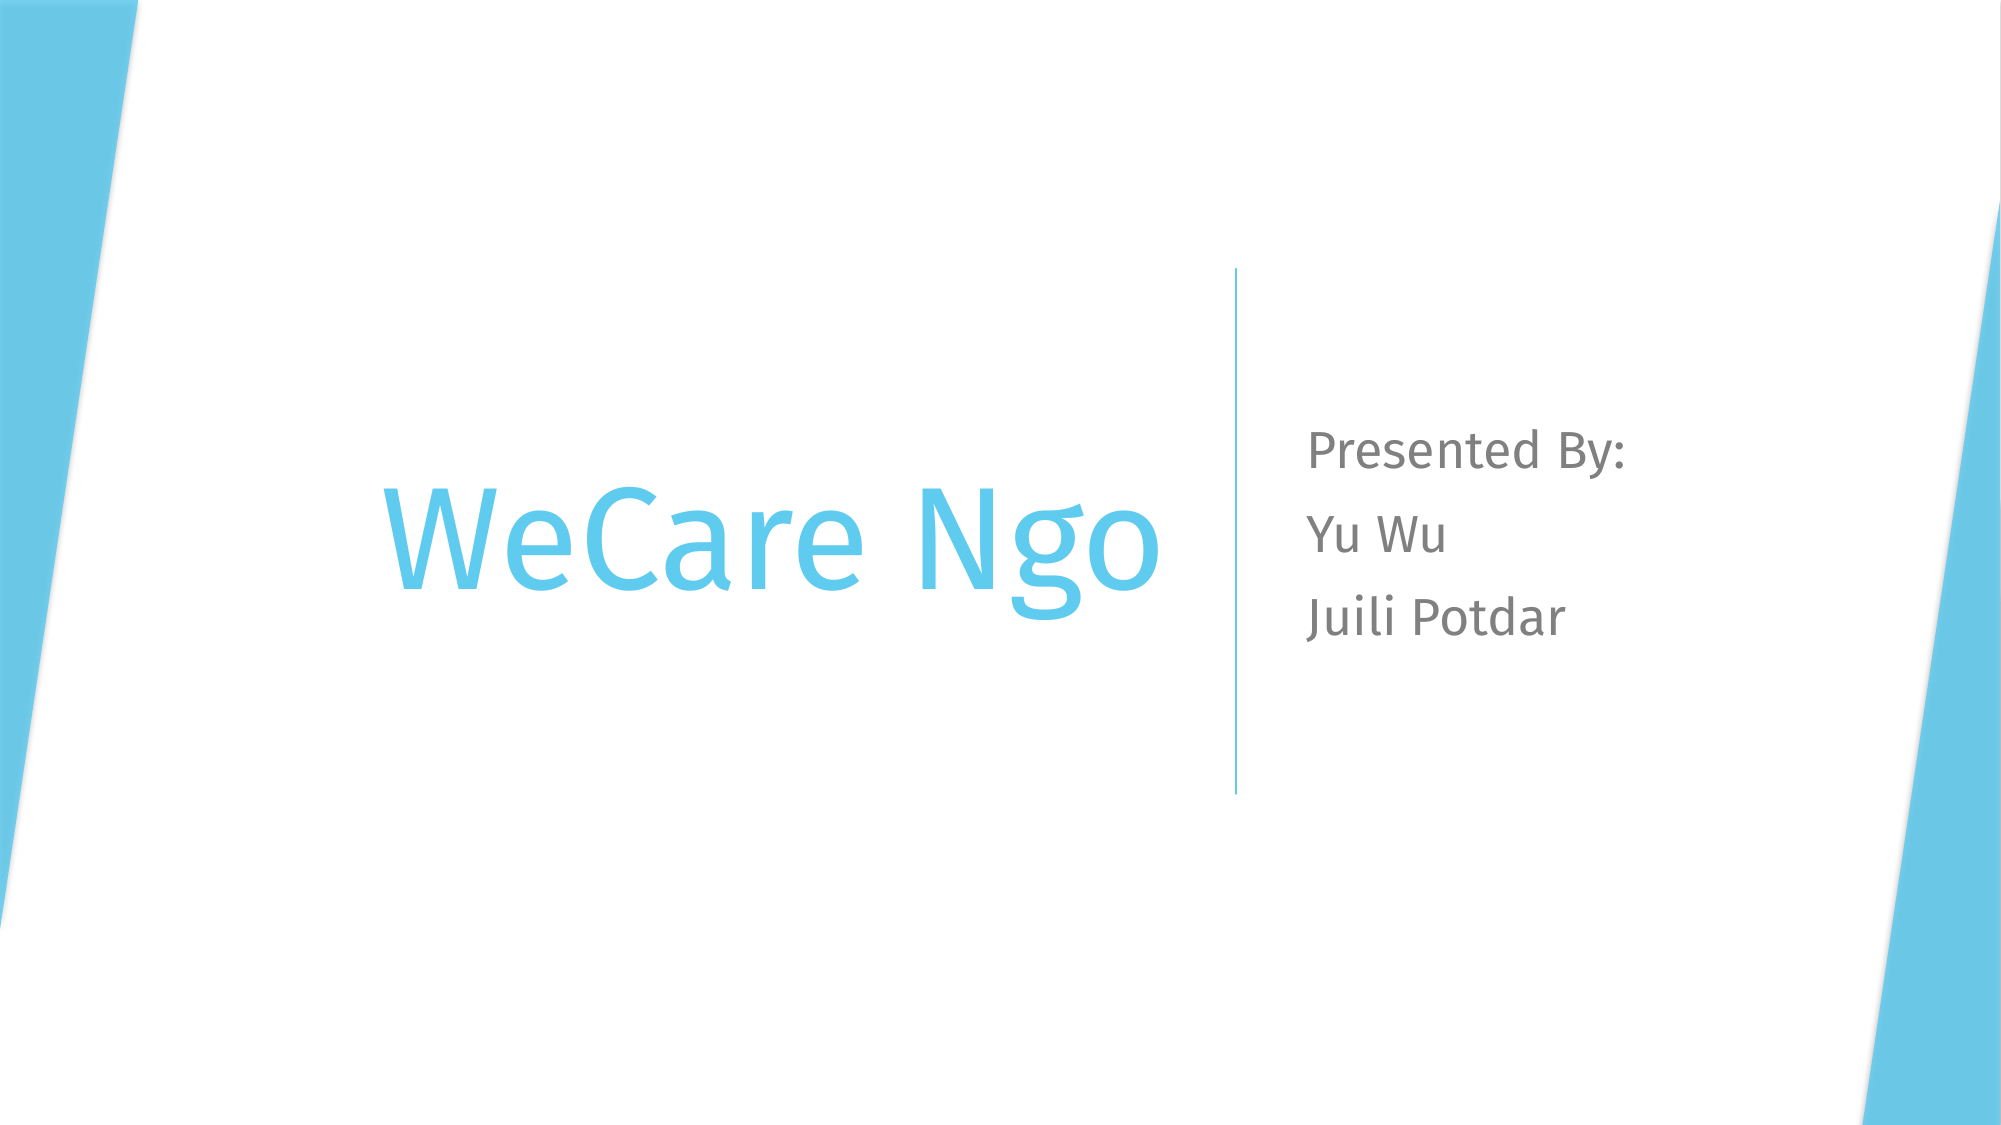

# WeCare Ngo
Presented By:
Yu Wu
Juili Potdar